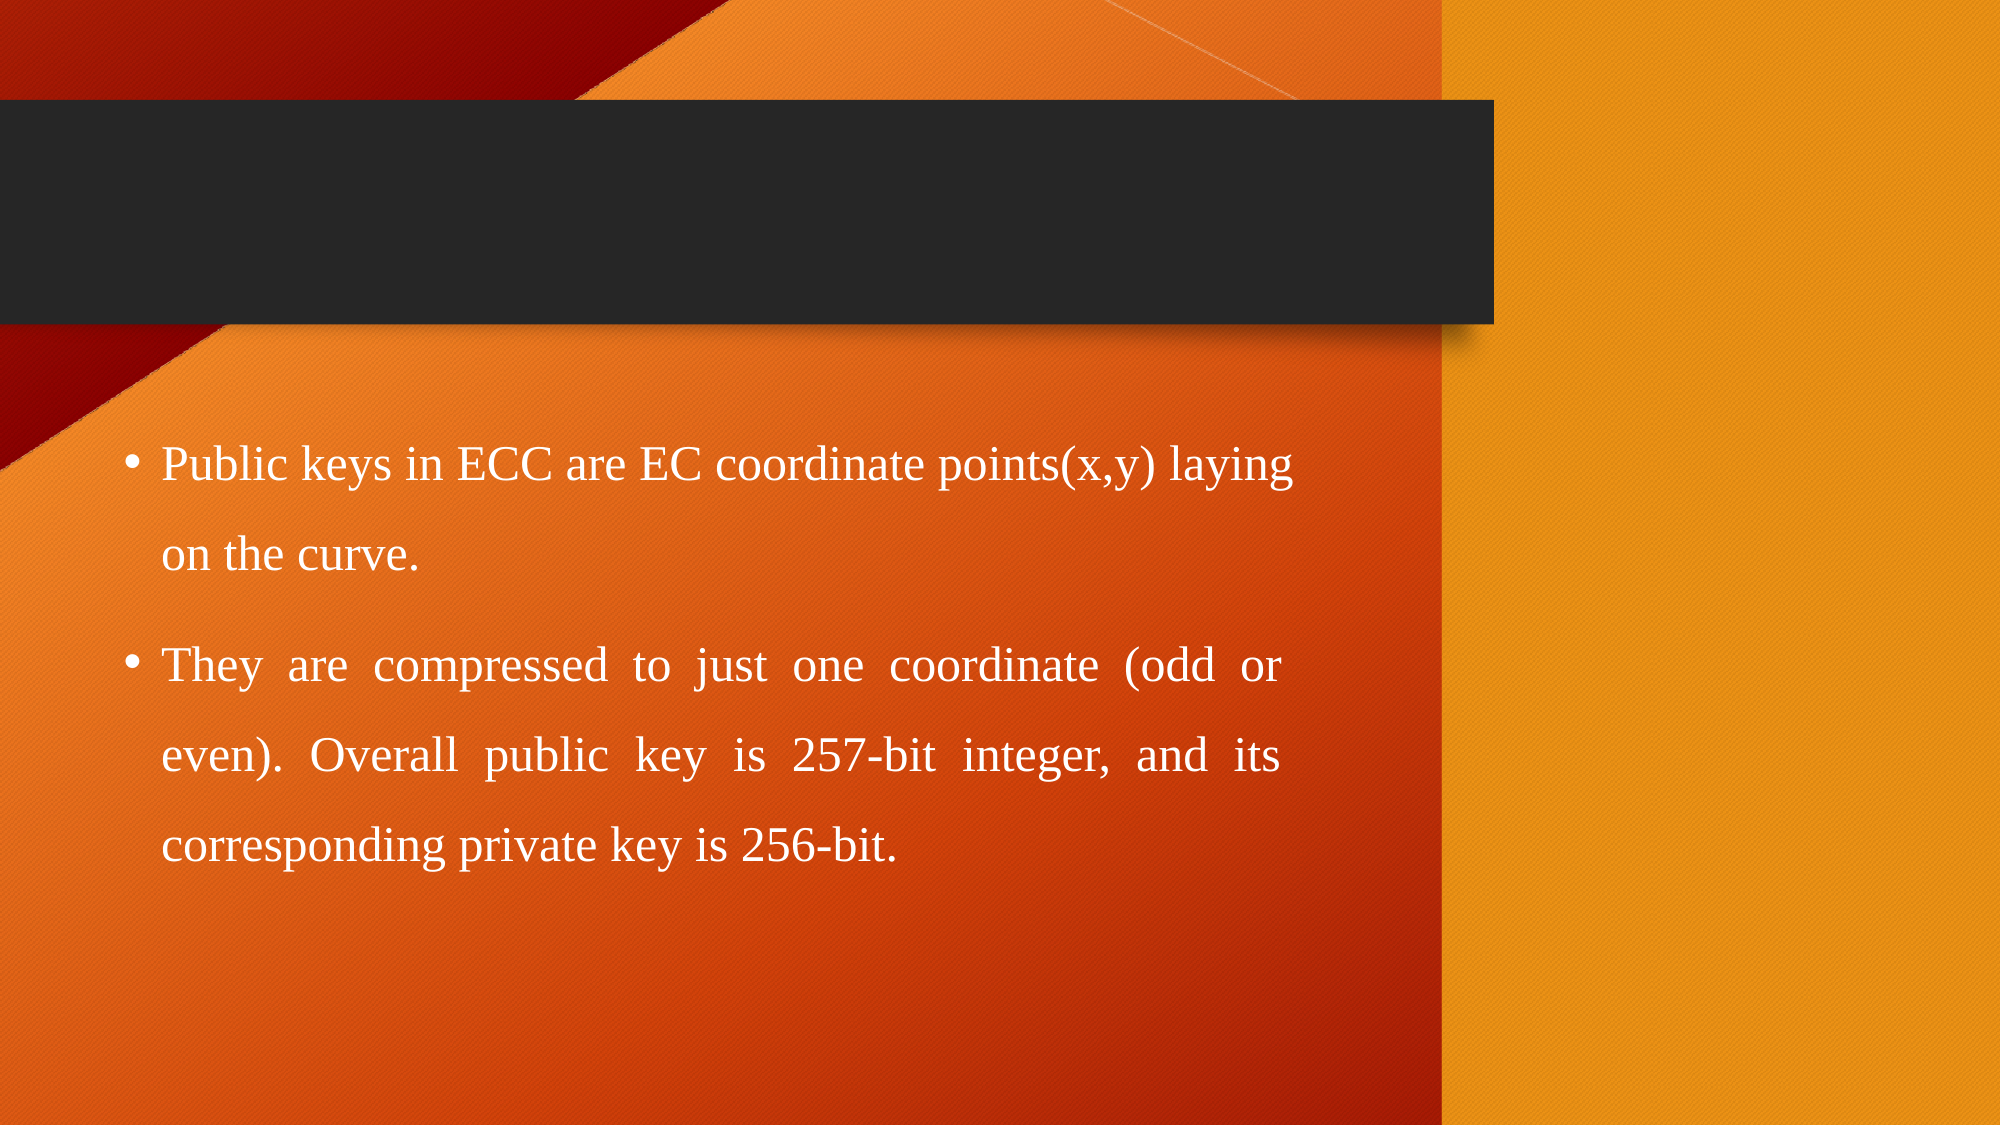

Public keys in ECC are EC coordinate points(x,y) laying  on the curve.
They are compressed to just one coordinate (odd or  even). Overall public key is 257-bit integer, and its  corresponding private key is 256-bit.